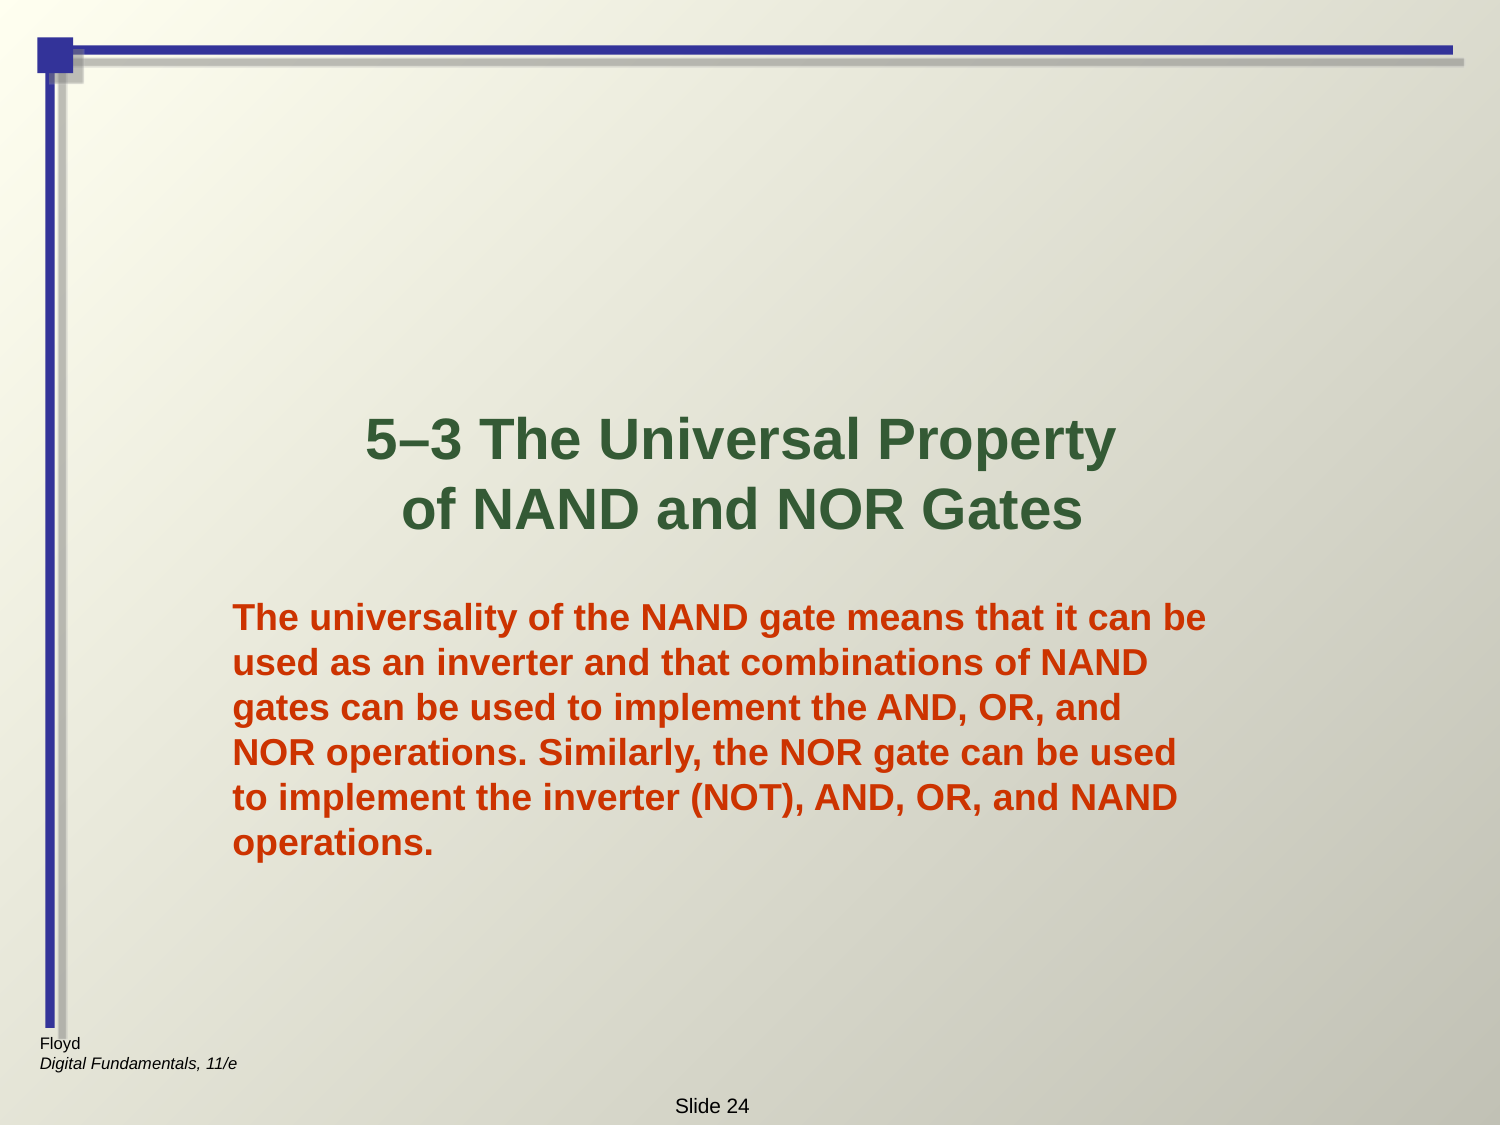

# 5–3 The Universal Property of NAND and NOR Gates
The universality of the NAND gate means that it can be used as an inverter and that combinations of NAND gates can be used to implement the AND, OR, and NOR operations. Similarly, the NOR gate can be used to implement the inverter (NOT), AND, OR, and NAND operations.